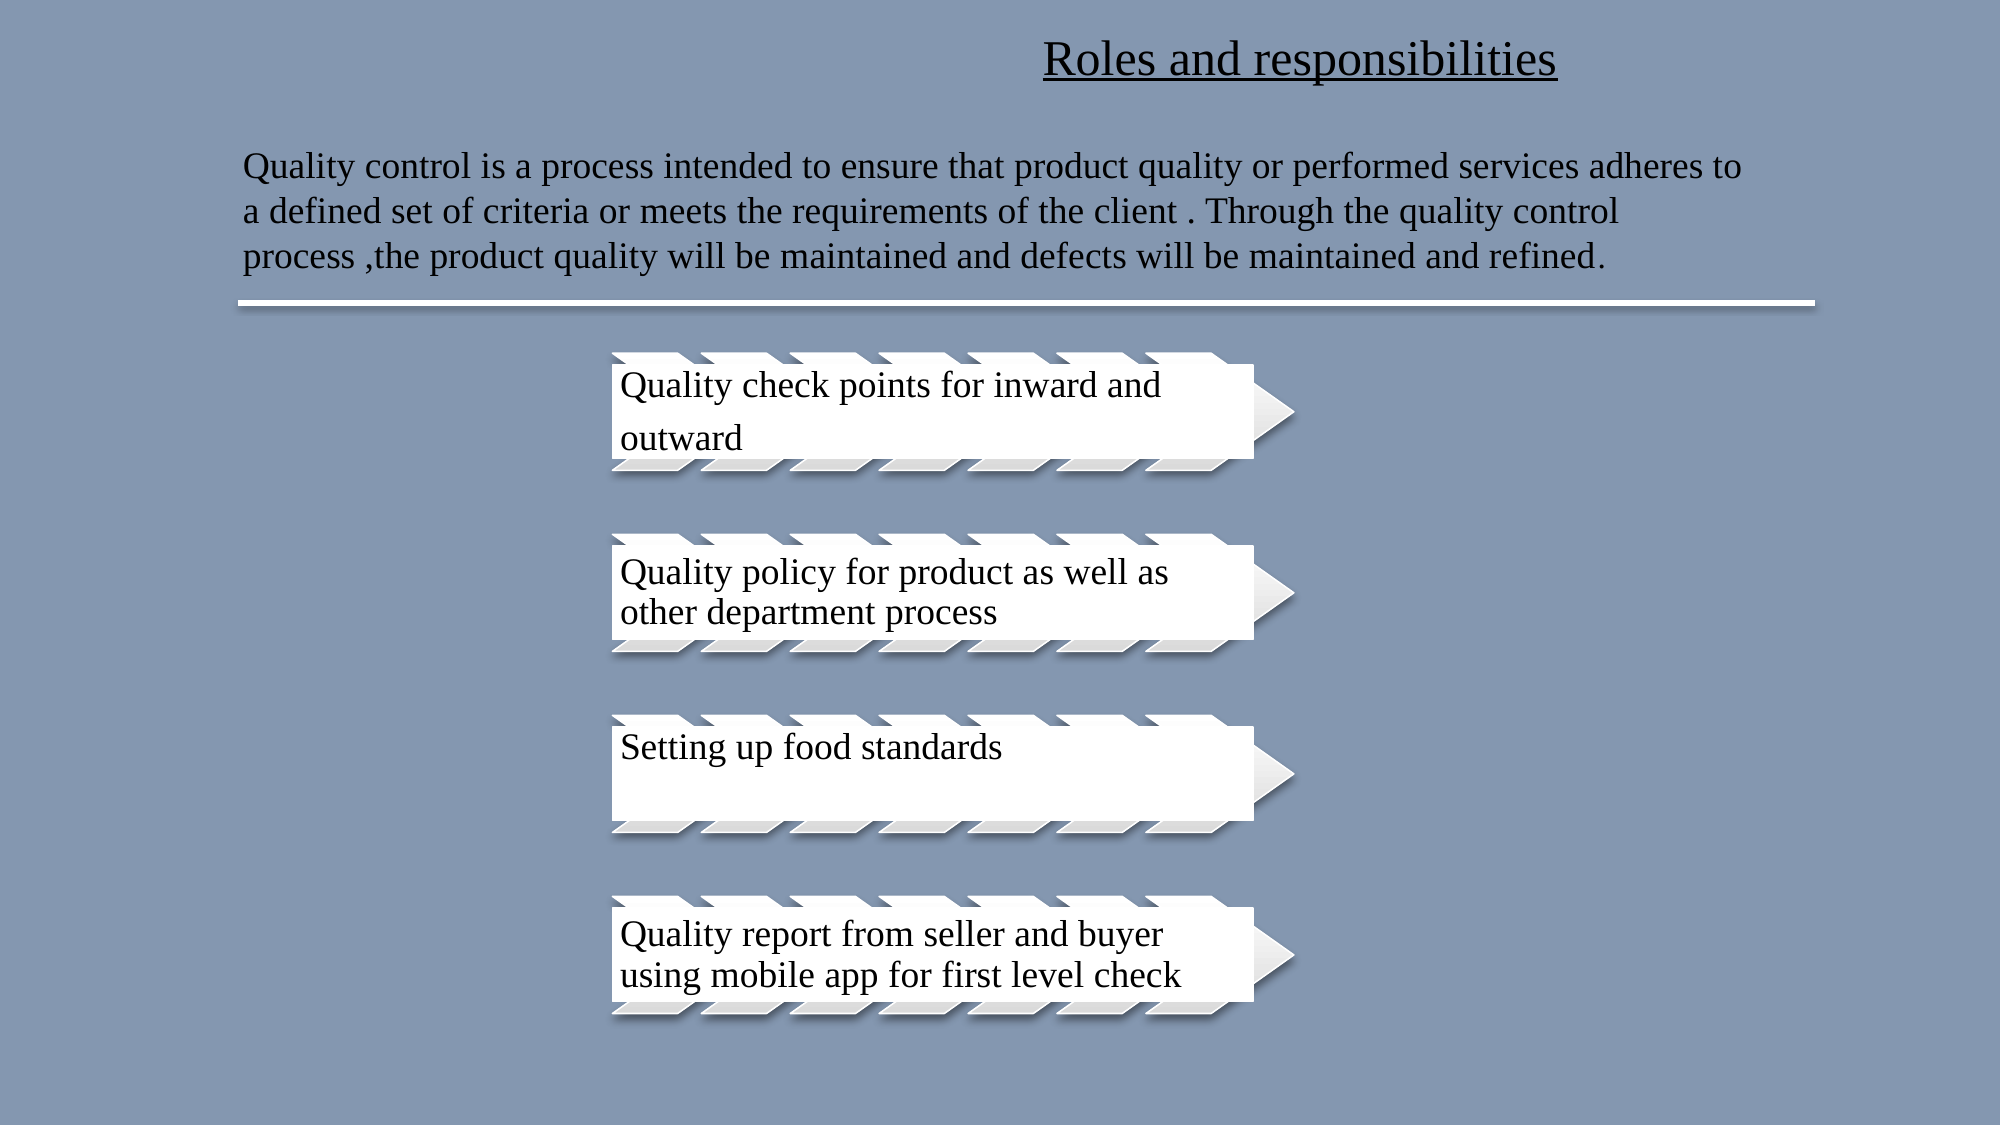

# Roles and responsibilities
Quality control is a process intended to ensure that product quality or performed services adheres to a defined set of criteria or meets the requirements of the client . Through the quality control process ,the product quality will be maintained and defects will be maintained and refined.

Quality check points for inward and
outward

Quality policy for product as well as other department process

Setting up food standards

Quality report from seller and buyer using mobile app for first level check